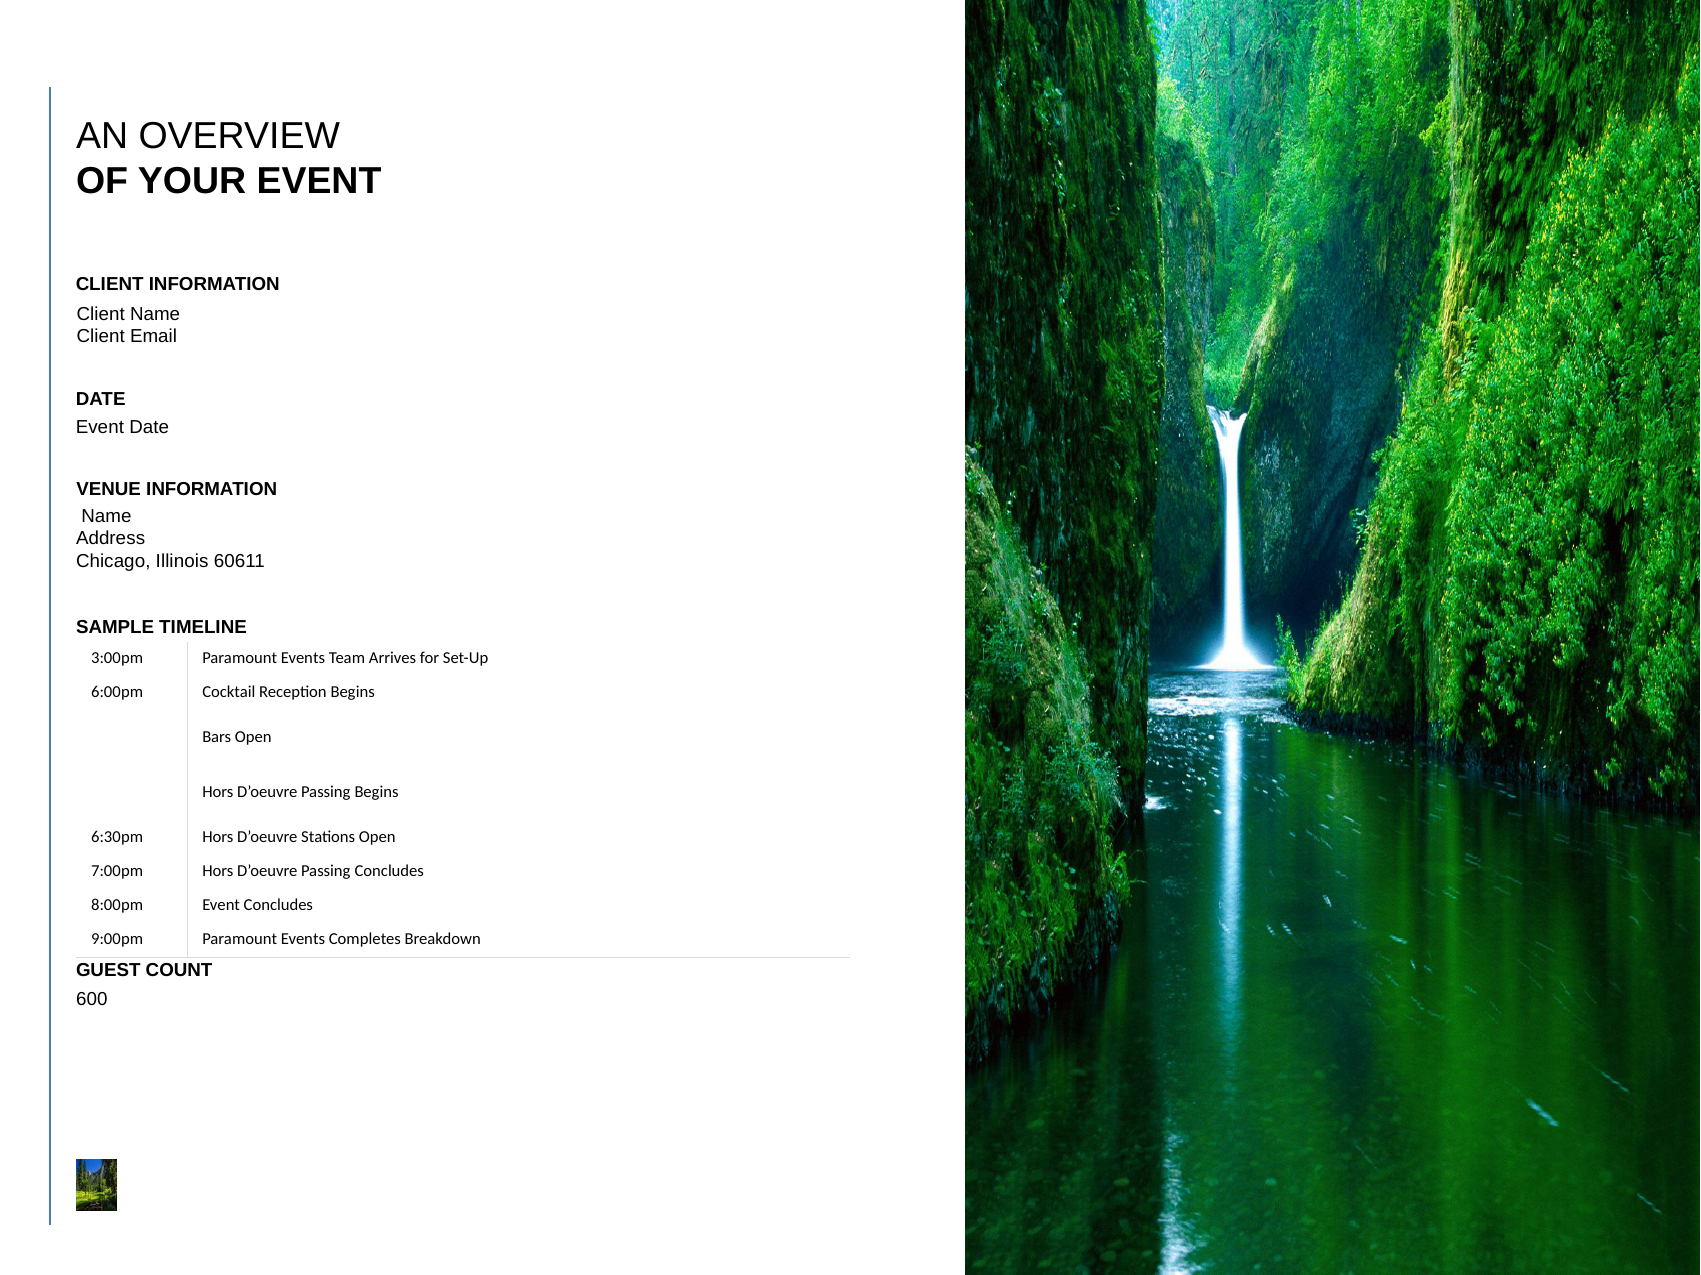

AN OVERVIEW
OF YOUR EVENT
CLIENT INFORMATION
Client Name
Client Email
DATE
Event Date
VENUE INFORMATION
 Name
Address
Chicago, Illinois 60611
SAMPLE TIMELINE
| 3:00pm | Paramount Events Team Arrives for Set-Up |
| --- | --- |
| 6:00pm | Cocktail Reception Begins |
|  | Bars Open |
|  | Hors D’oeuvre Passing Begins |
| 6:30pm | Hors D’oeuvre Stations Open |
| 7:00pm | Hors D’oeuvre Passing Concludes |
| 8:00pm | Event Concludes |
| 9:00pm | Paramount Events Completes Breakdown |
GUEST COUNT
600